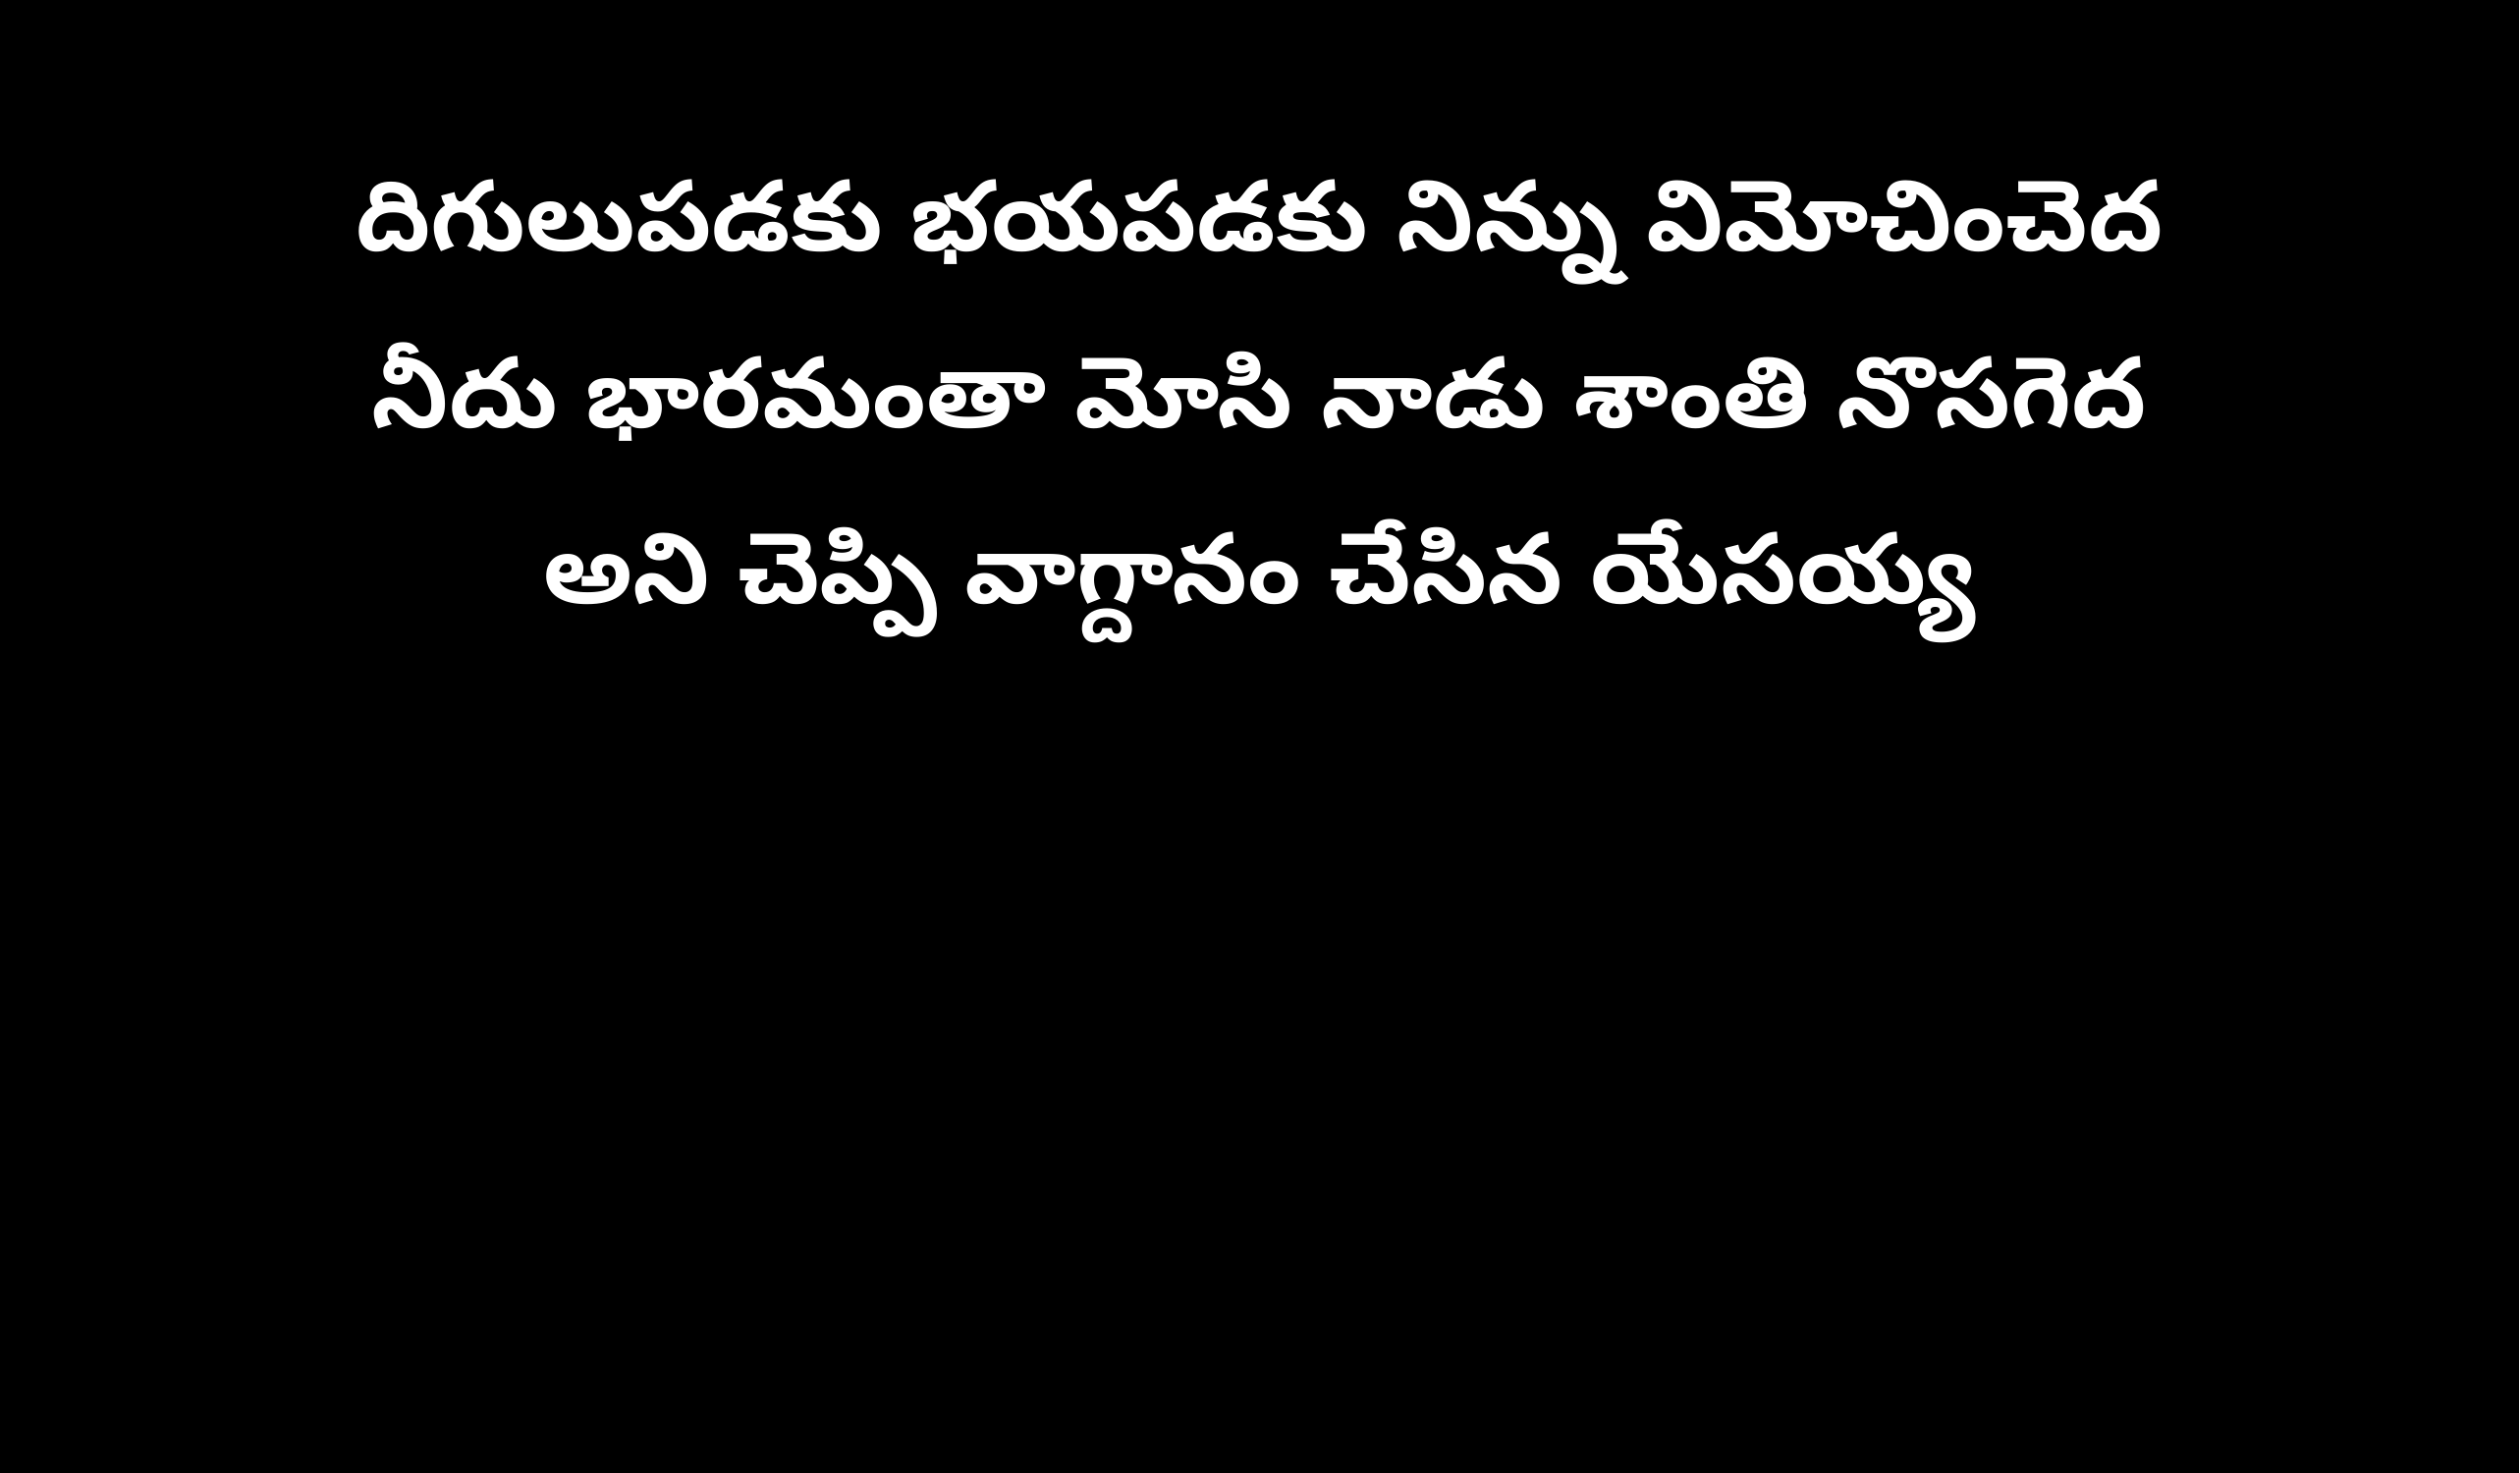

దిగులుపడకు భయపడకు నిన్ను విమోచించెద
నీదు భారమంతా మోసి నాడు శాంతి నొసగెద
అని చెప్పి వాగ్దానం చేసిన యేసయ్య